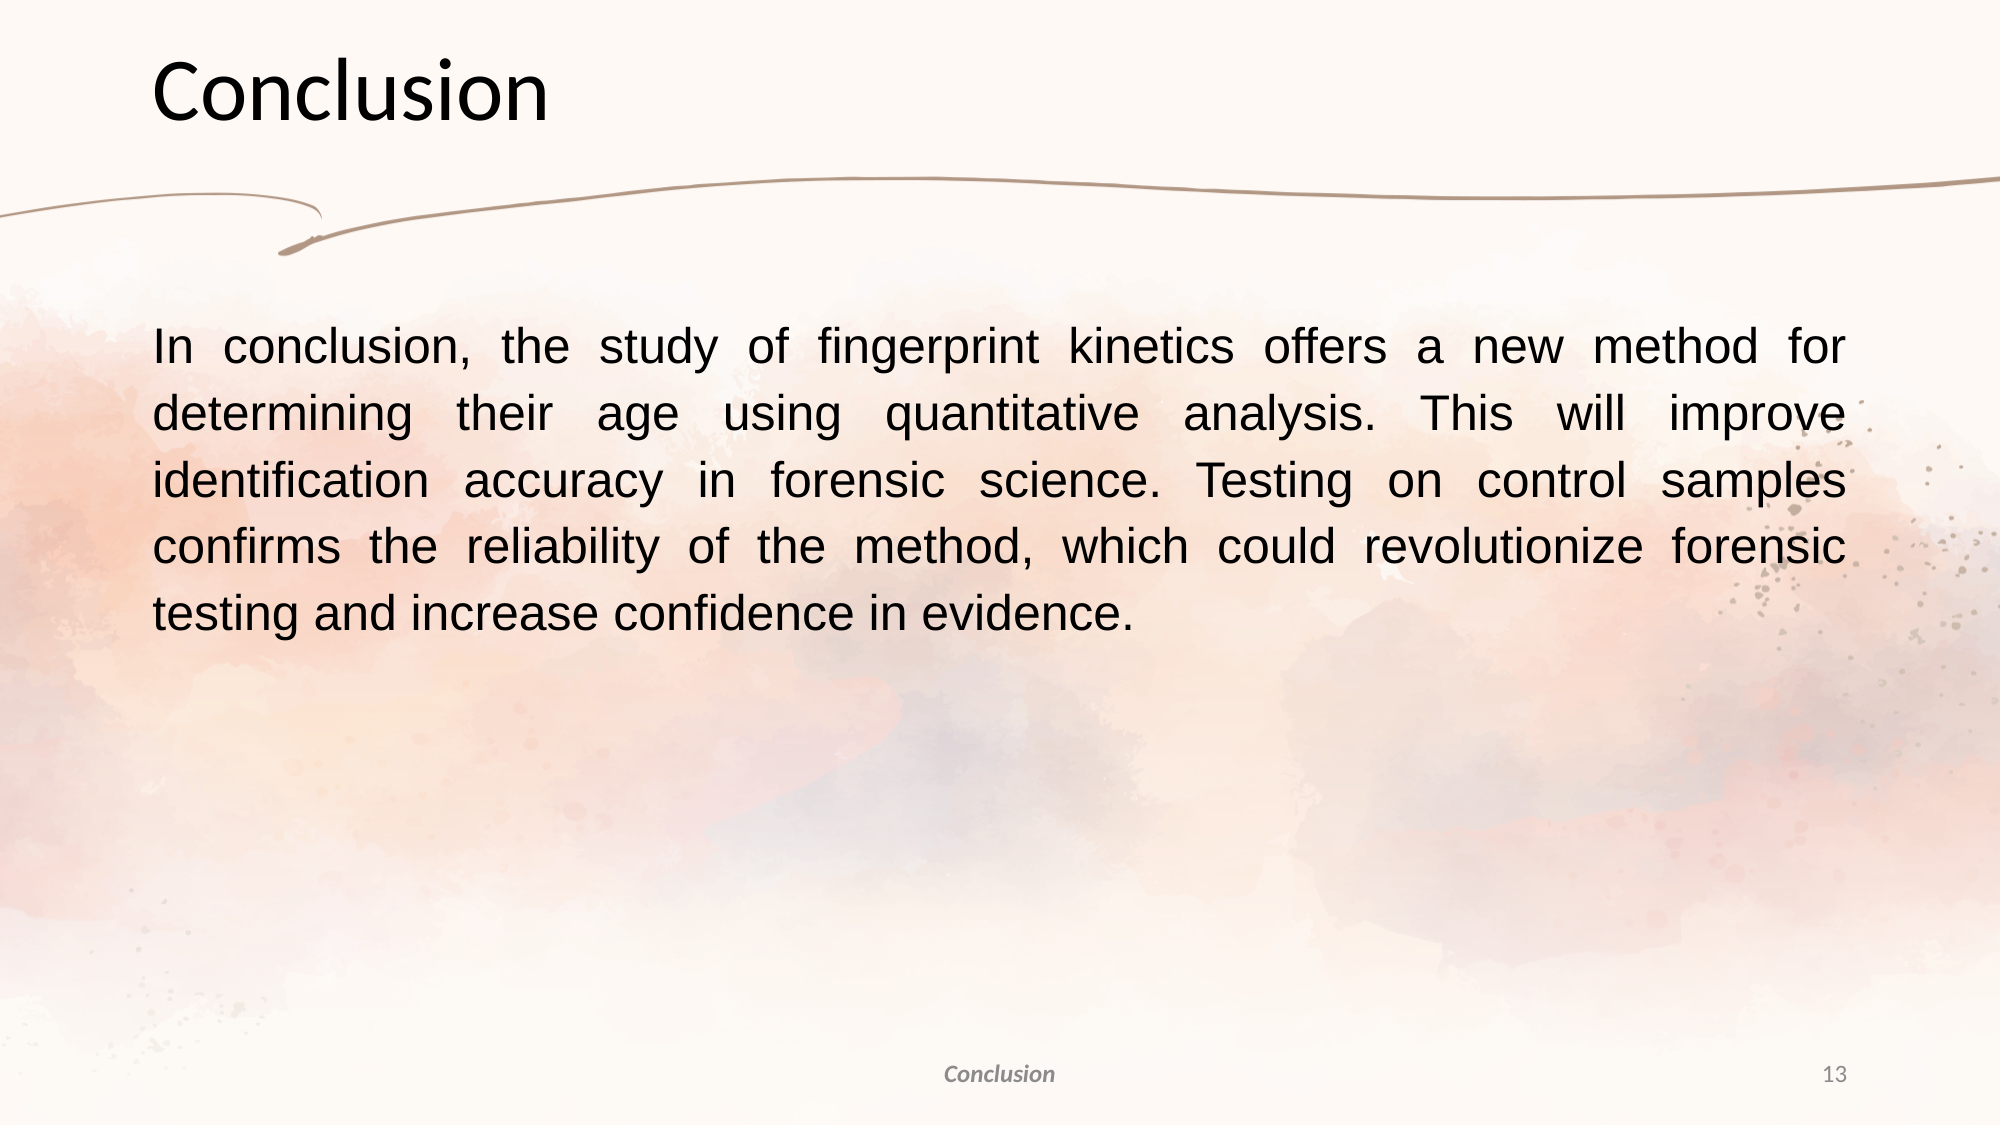

# Conclusion
In conclusion, the study of fingerprint kinetics offers a new method for determining their age using quantitative analysis. This will improve identification accuracy in forensic science. Testing on control samples confirms the reliability of the method, which could revolutionize forensic testing and increase confidence in evidence.
Conclusion
13